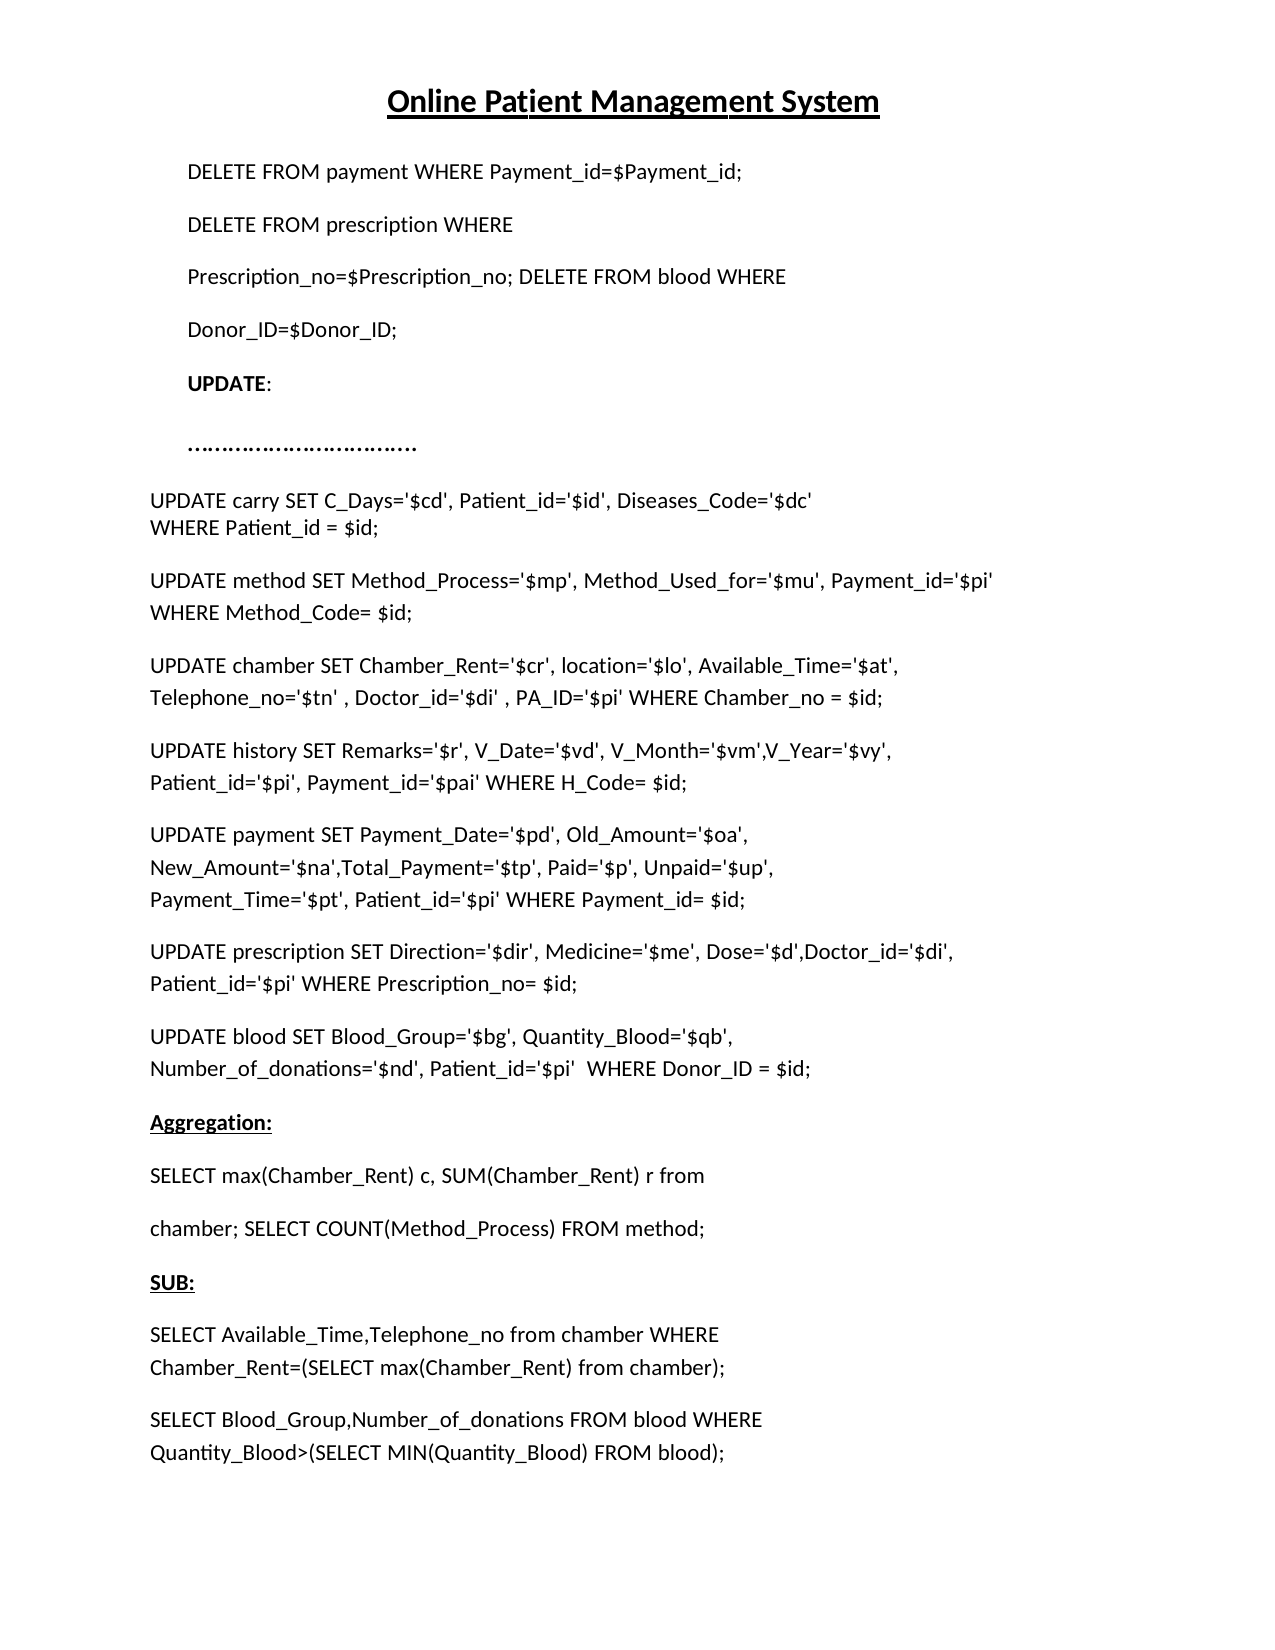

Online Patient Management System

DELETE FROM payment WHERE Payment_id=$Payment_id;
DELETE FROM prescription WHERE Prescription_no=$Prescription_no; DELETE FROM blood WHERE Donor_ID=$Donor_ID;

UPDATE:

…………………………….

UPDATE carry SET C_Days='$cd', Patient_id='$id', Diseases_Code='$dc' WHERE Patient_id = $id;
UPDATE method SET Method_Process='$mp', Method_Used_for='$mu', Payment_id='$pi'  WHERE Method_Code= $id;
UPDATE chamber SET Chamber_Rent='$cr', location='$lo', Available_Time='$at', Telephone_no='$tn' , Doctor_id='$di' , PA_ID='$pi' WHERE Chamber_no = $id;
UPDATE history SET Remarks='$r', V_Date='$vd', V_Month='$vm',V_Year='$vy', Patient_id='$pi', Payment_id='$pai' WHERE H_Code= $id;
UPDATE payment SET Payment_Date='$pd', Old_Amount='$oa', New_Amount='$na',Total_Payment='$tp', Paid='$p', Unpaid='$up', Payment_Time='$pt', Patient_id='$pi' WHERE Payment_id= $id;
UPDATE prescription SET Direction='$dir', Medicine='$me', Dose='$d',Doctor_id='$di', Patient_id='$pi' WHERE Prescription_no= $id;
UPDATE blood SET Blood_Group='$bg', Quantity_Blood='$qb', Number_of_donations='$nd', Patient_id='$pi'  WHERE Donor_ID = $id;

Aggregation:
SELECT max(Chamber_Rent) c, SUM(Chamber_Rent) r from chamber; SELECT COUNT(Method_Process) FROM method;

SUB:
SELECT Available_Time,Telephone_no from chamber WHERE Chamber_Rent=(SELECT max(Chamber_Rent) from chamber);
SELECT Blood_Group,Number_of_donations FROM blood WHERE Quantity_Blood>(SELECT MIN(Quantity_Blood) FROM blood);